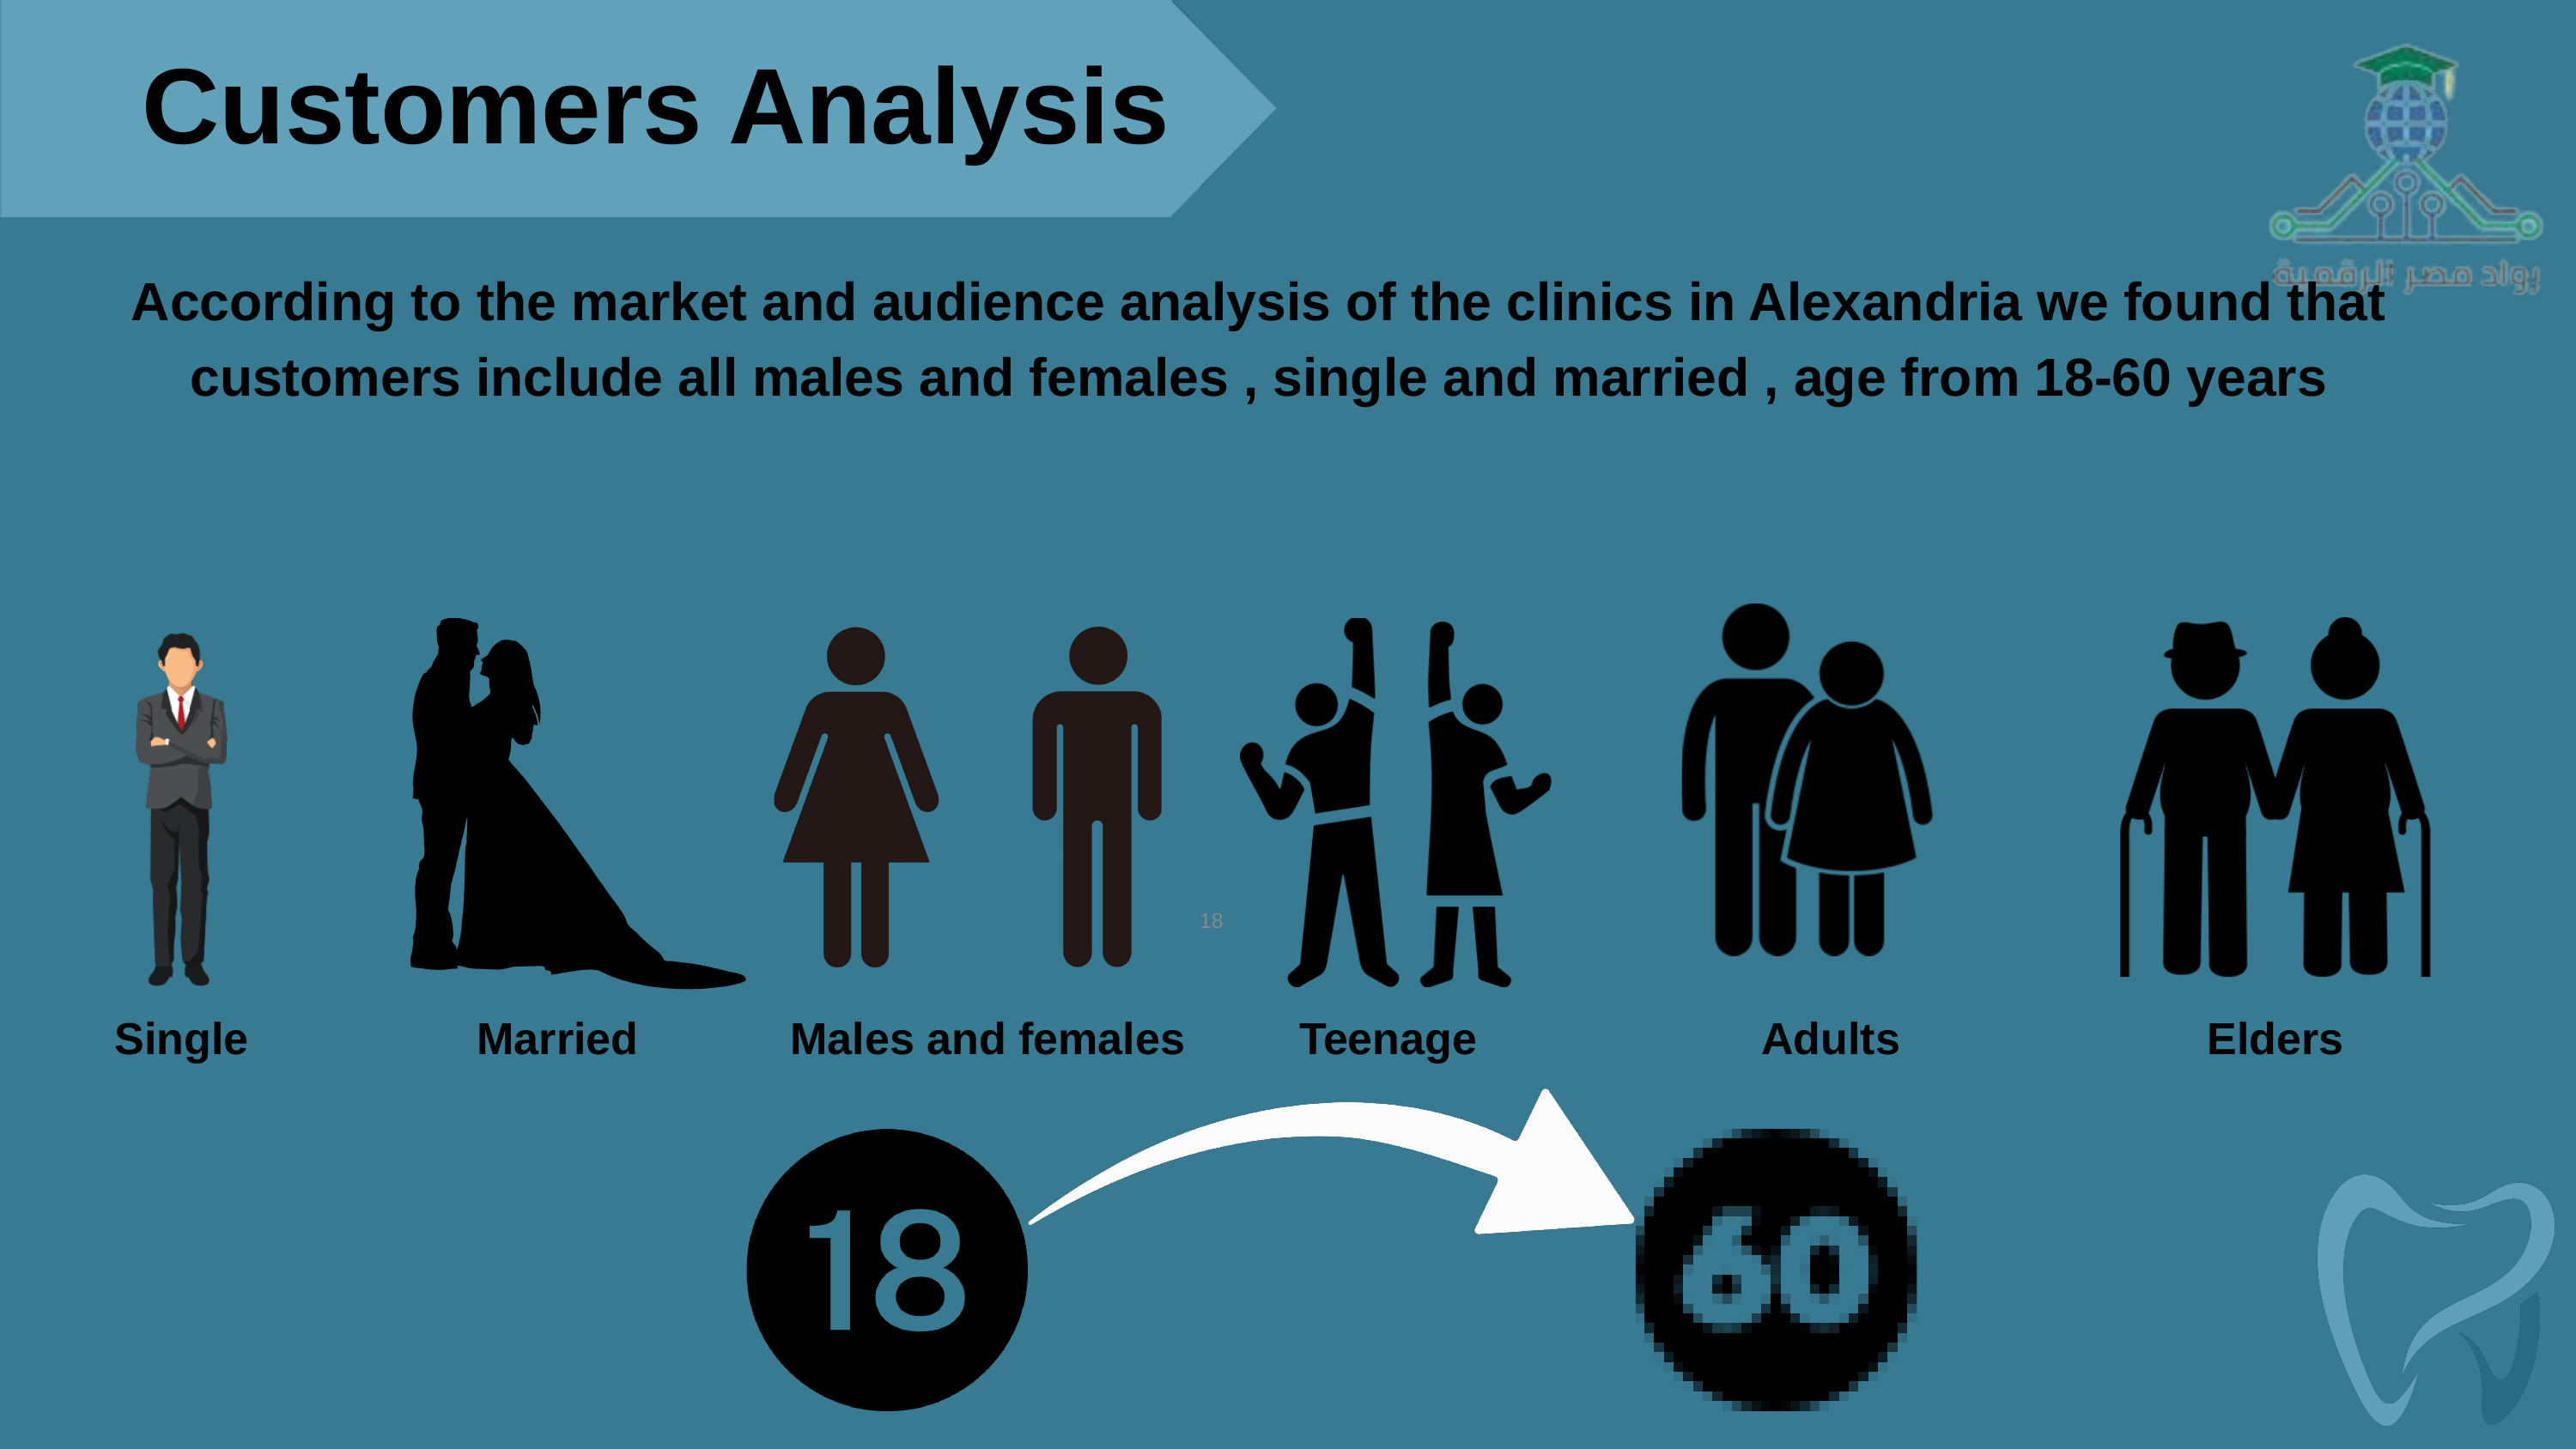

Customers Analysis

According to the market and audience analysis of the clinics in Alexandria we found that customers include all males and females , single and married , age from 18-60 years

18

Single

Married

Males and females

Teenage

Adults

Elders